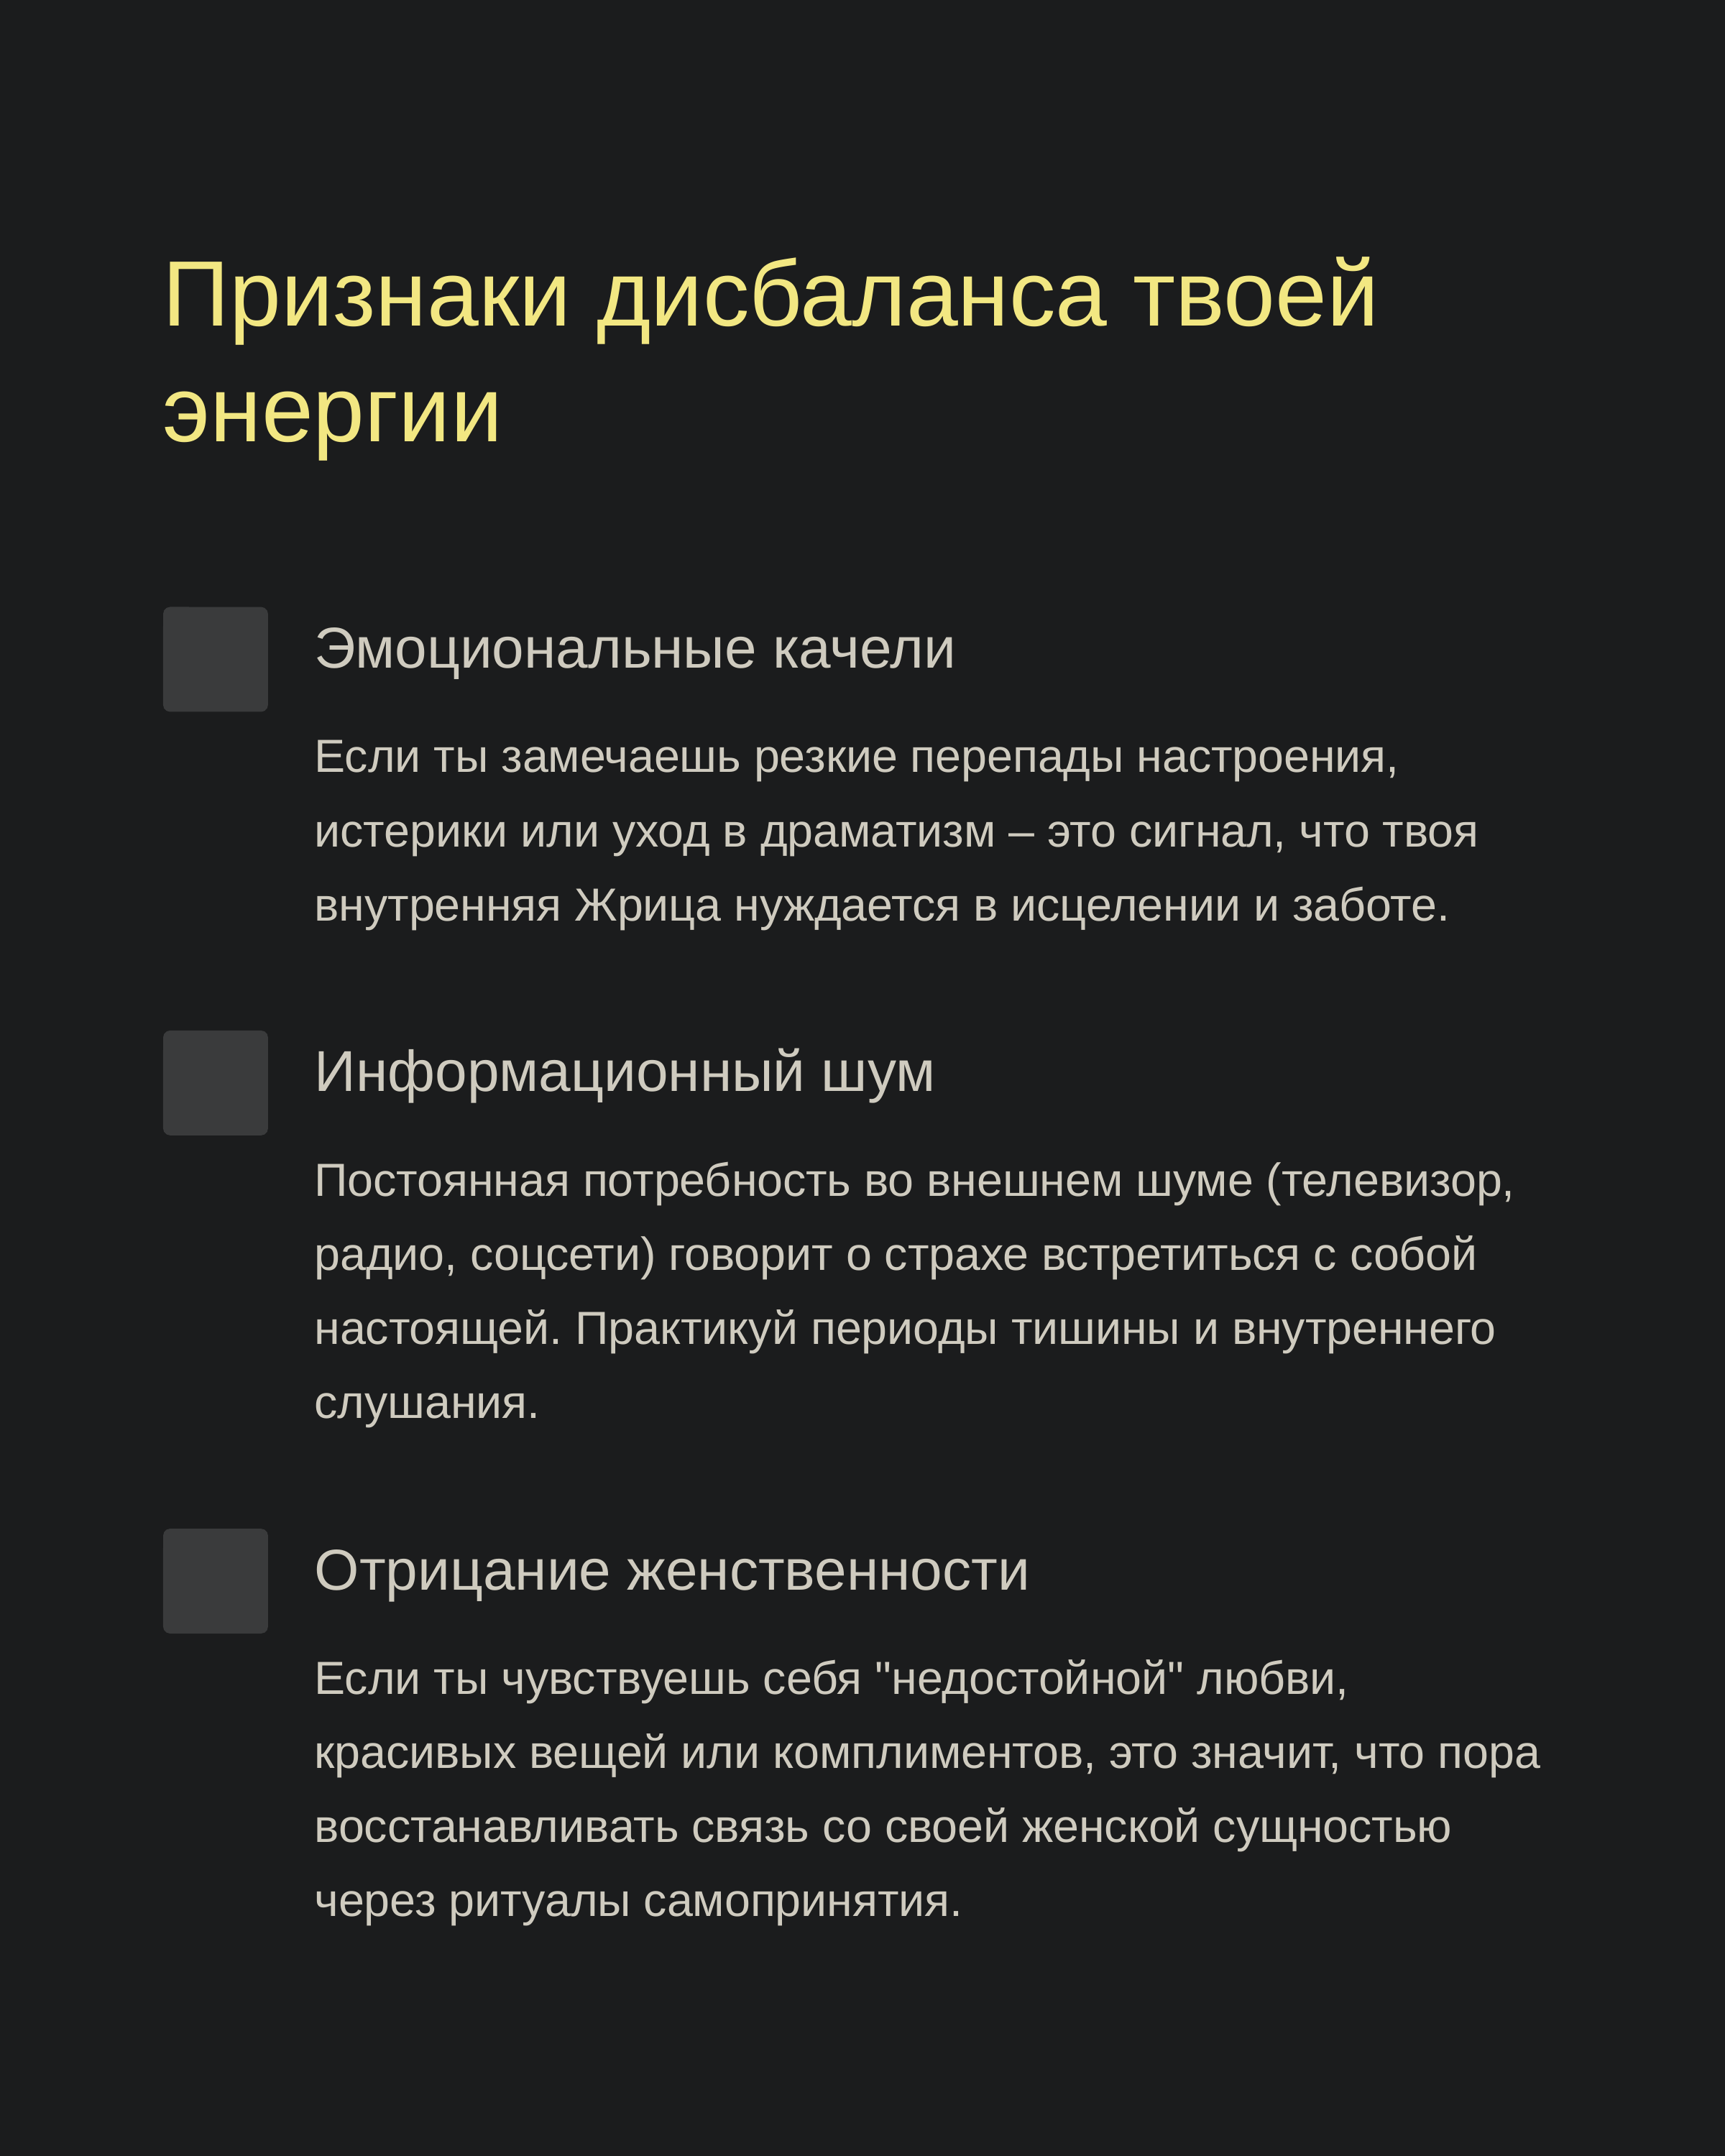

Признаки дисбаланса твоей энергии

Эмоциональные качели
Если ты замечаешь резкие перепады настроения, истерики или уход в драматизм – это сигнал, что твоя внутренняя Жрица нуждается в исцелении и заботе.

Информационный шум
Постоянная потребность во внешнем шуме (телевизор, радио, соцсети) говорит о страхе встретиться с собой настоящей. Практикуй периоды тишины и внутреннего слушания.

Отрицание женственности
Если ты чувствуешь себя "недостойной" любви, красивых вещей или комплиментов, это значит, что пора восстанавливать связь со своей женской сущностью через ритуалы самопринятия.